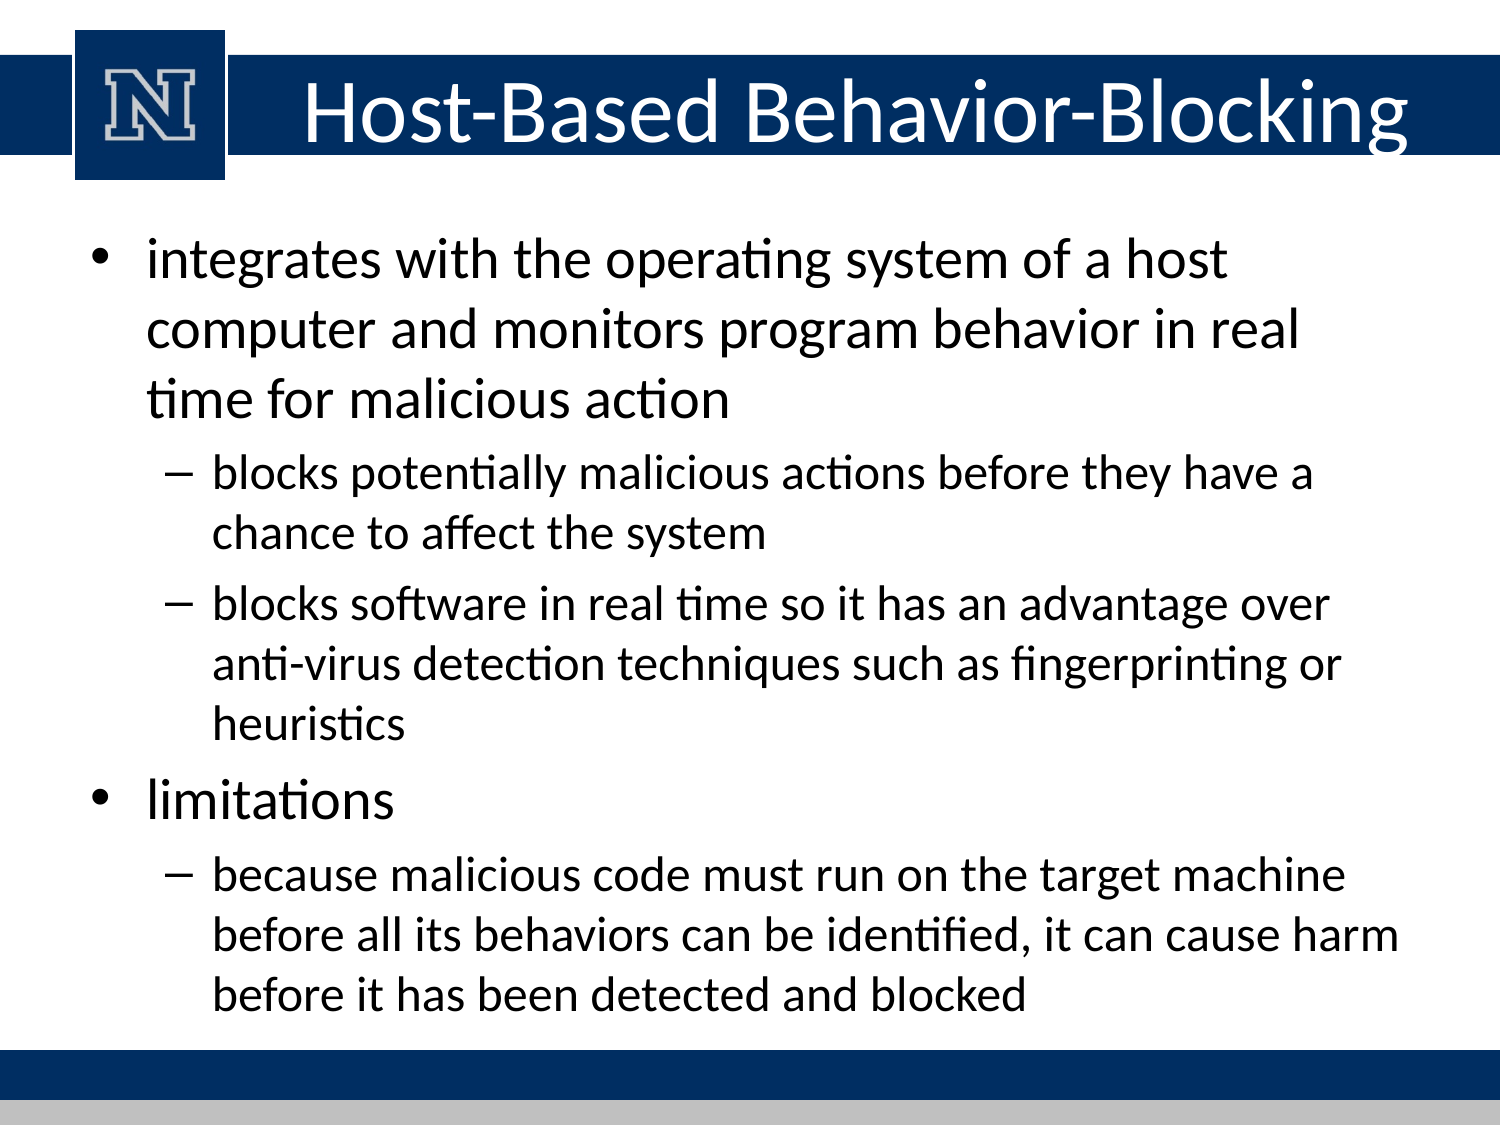

# Host-Based Behavior-Blocking
integrates with the operating system of a host computer and monitors program behavior in real time for malicious action
blocks potentially malicious actions before they have a chance to affect the system
blocks software in real time so it has an advantage over anti-virus detection techniques such as fingerprinting or heuristics
limitations
because malicious code must run on the target machine before all its behaviors can be identified, it can cause harm before it has been detected and blocked